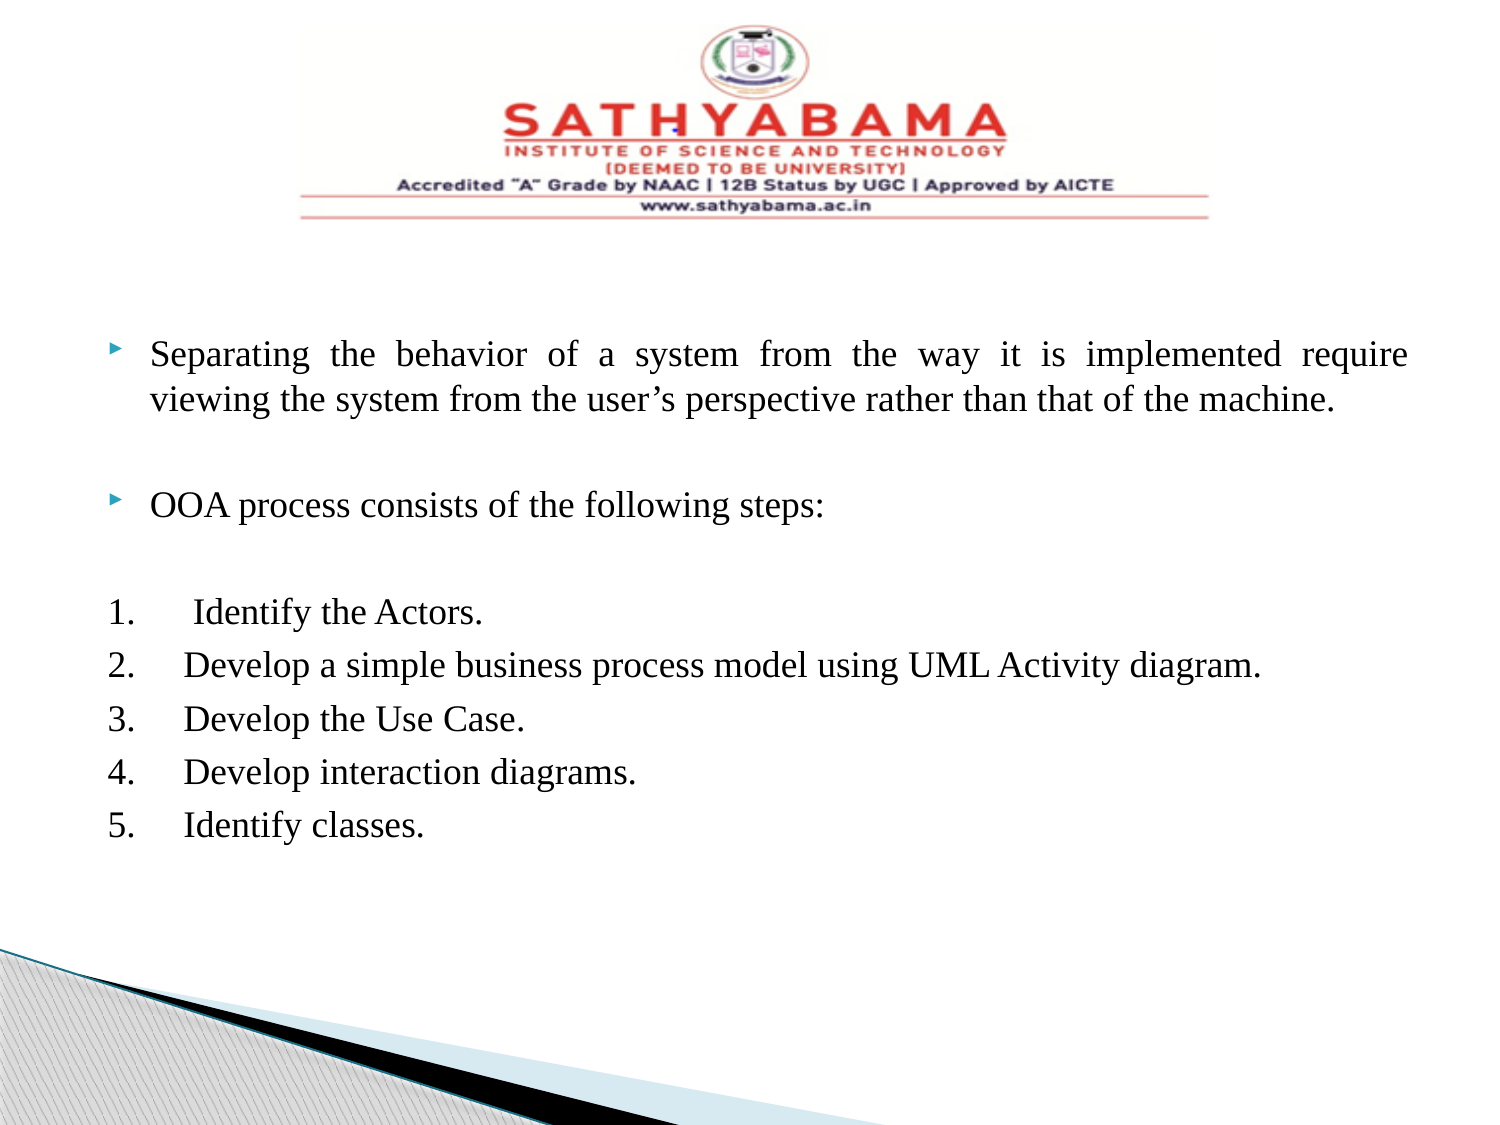

#

Separating the behavior of a system from the way it is implemented require viewing the system from the user’s perspective rather than that of the machine.

OOA process consists of the following steps:

1.      Identify the Actors.
2.     Develop a simple business process model using UML Activity diagram.
3.     Develop the Use Case.
4.     Develop interaction diagrams.
5.     Identify classes.